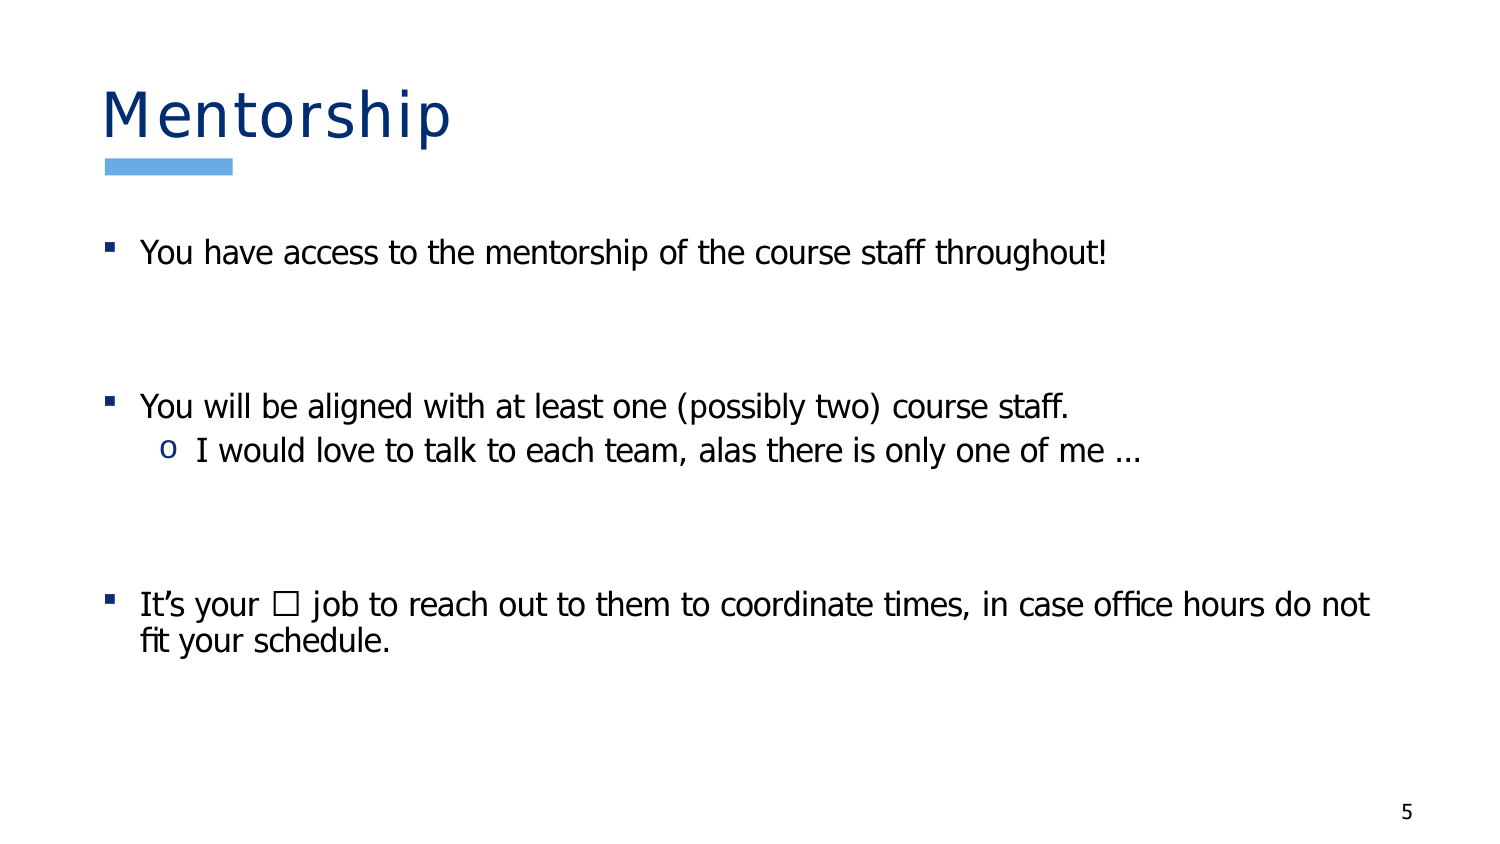

# Mentorship
You have access to the mentorship of the course staff throughout!

You will be aligned with at least one (possibly two) course staff.
I would love to talk to each team, alas there is only one of me …

It’s your 🫵 job to reach out to them to coordinate times, in case office hours do not fit your schedule.